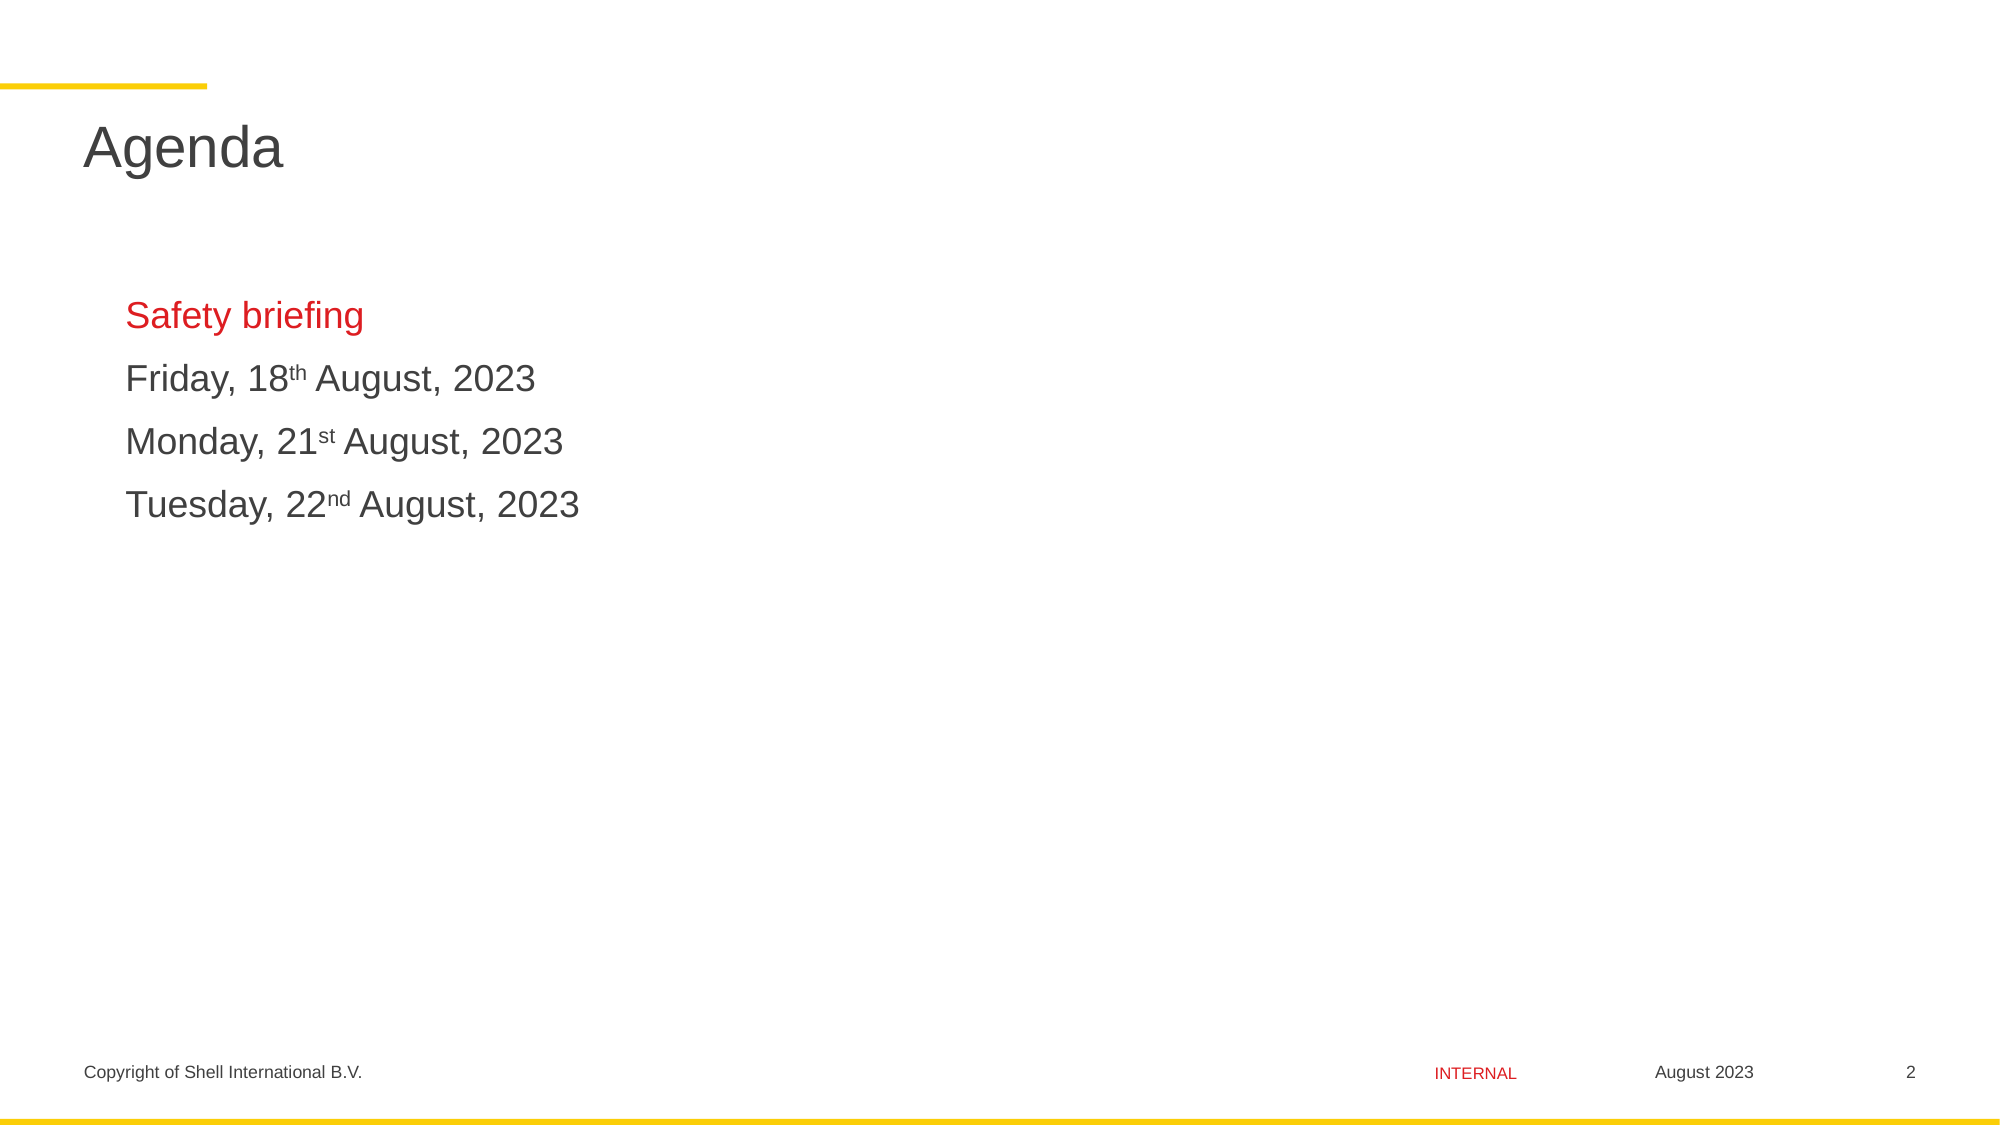

# Agenda
Safety briefing
Friday, 18th August, 2023
Monday, 21st August, 2023
Tuesday, 22nd August, 2023

2
August 2023